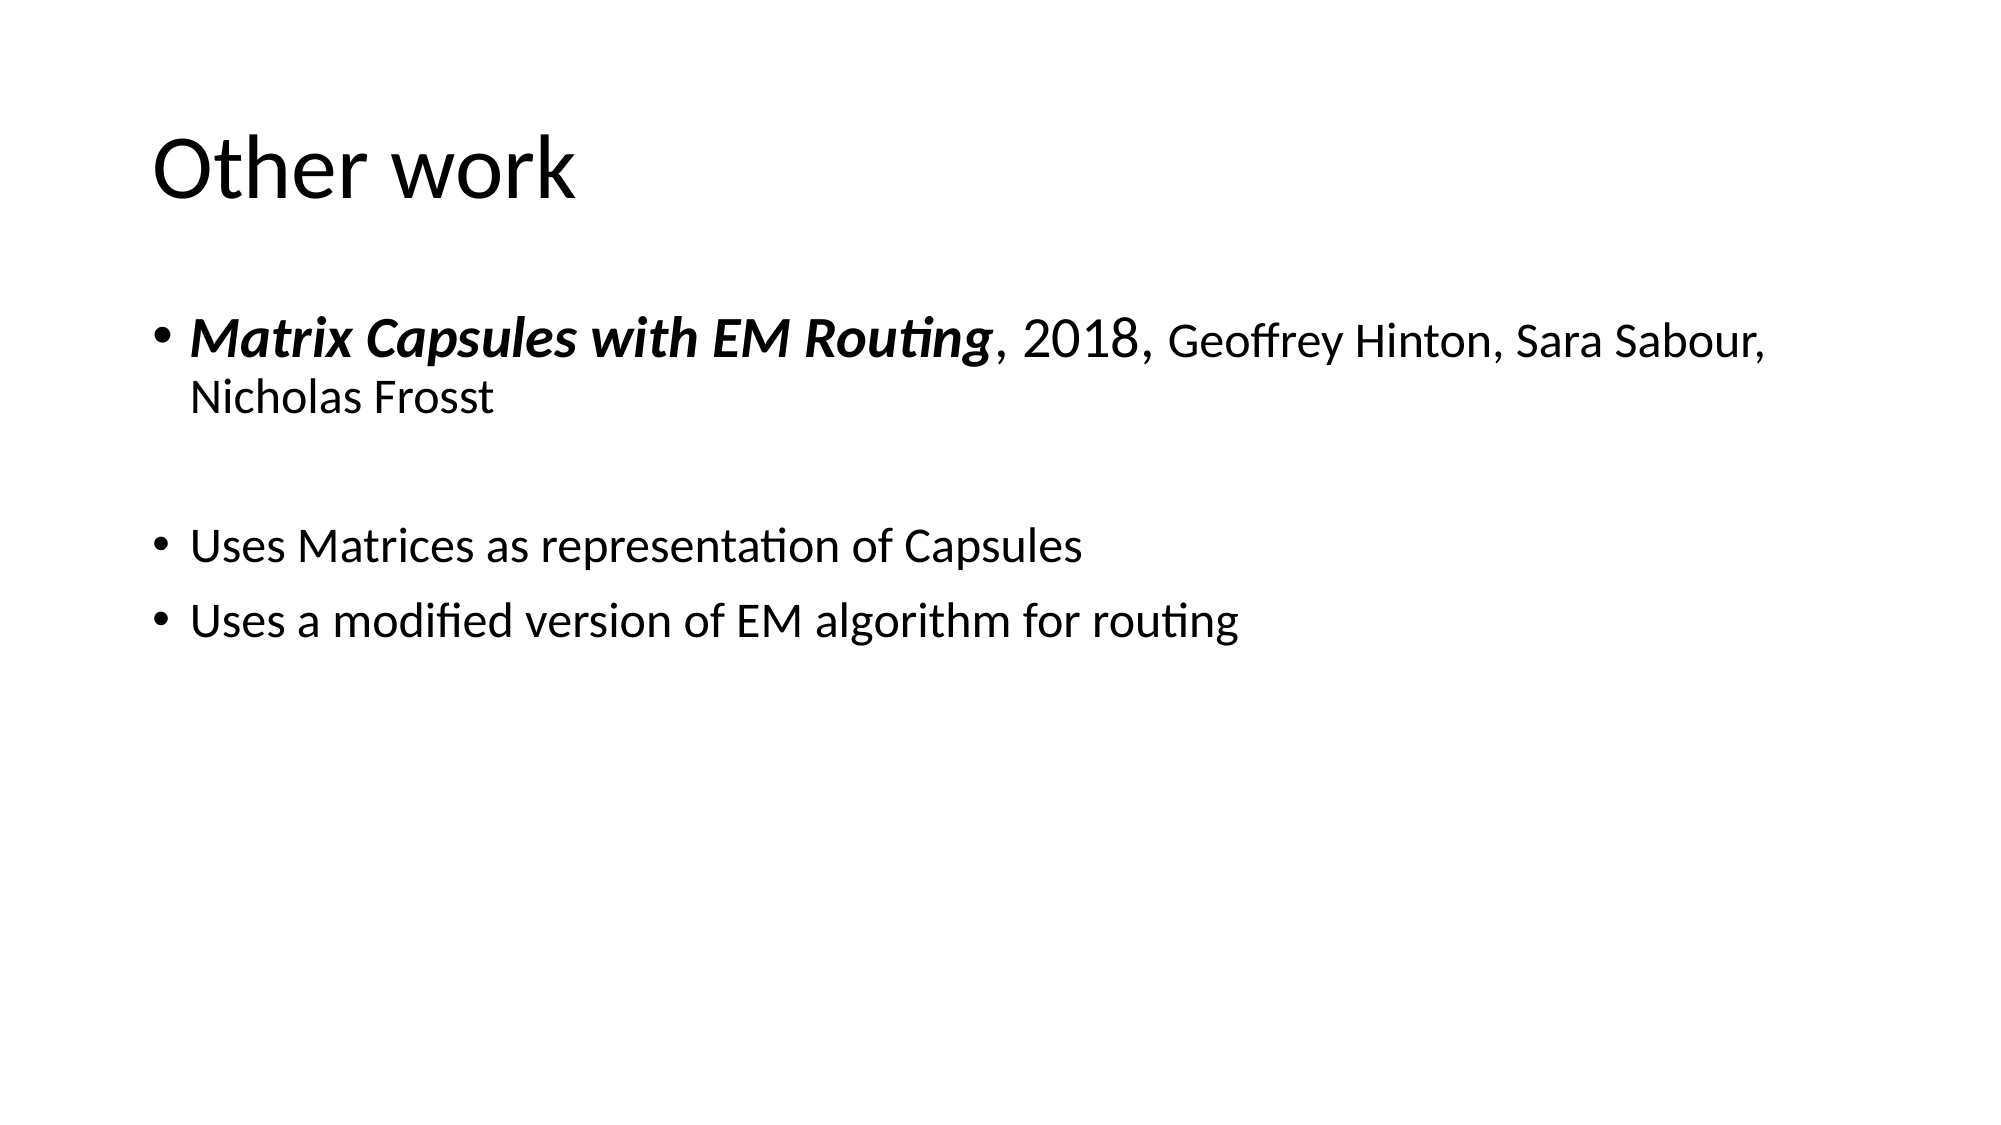

# Other work
Matrix Capsules with EM Routing, 2018, Geoffrey Hinton, Sara Sabour, Nicholas Frosst

Uses Matrices as representation of Capsules
Uses a modified version of EM algorithm for routing